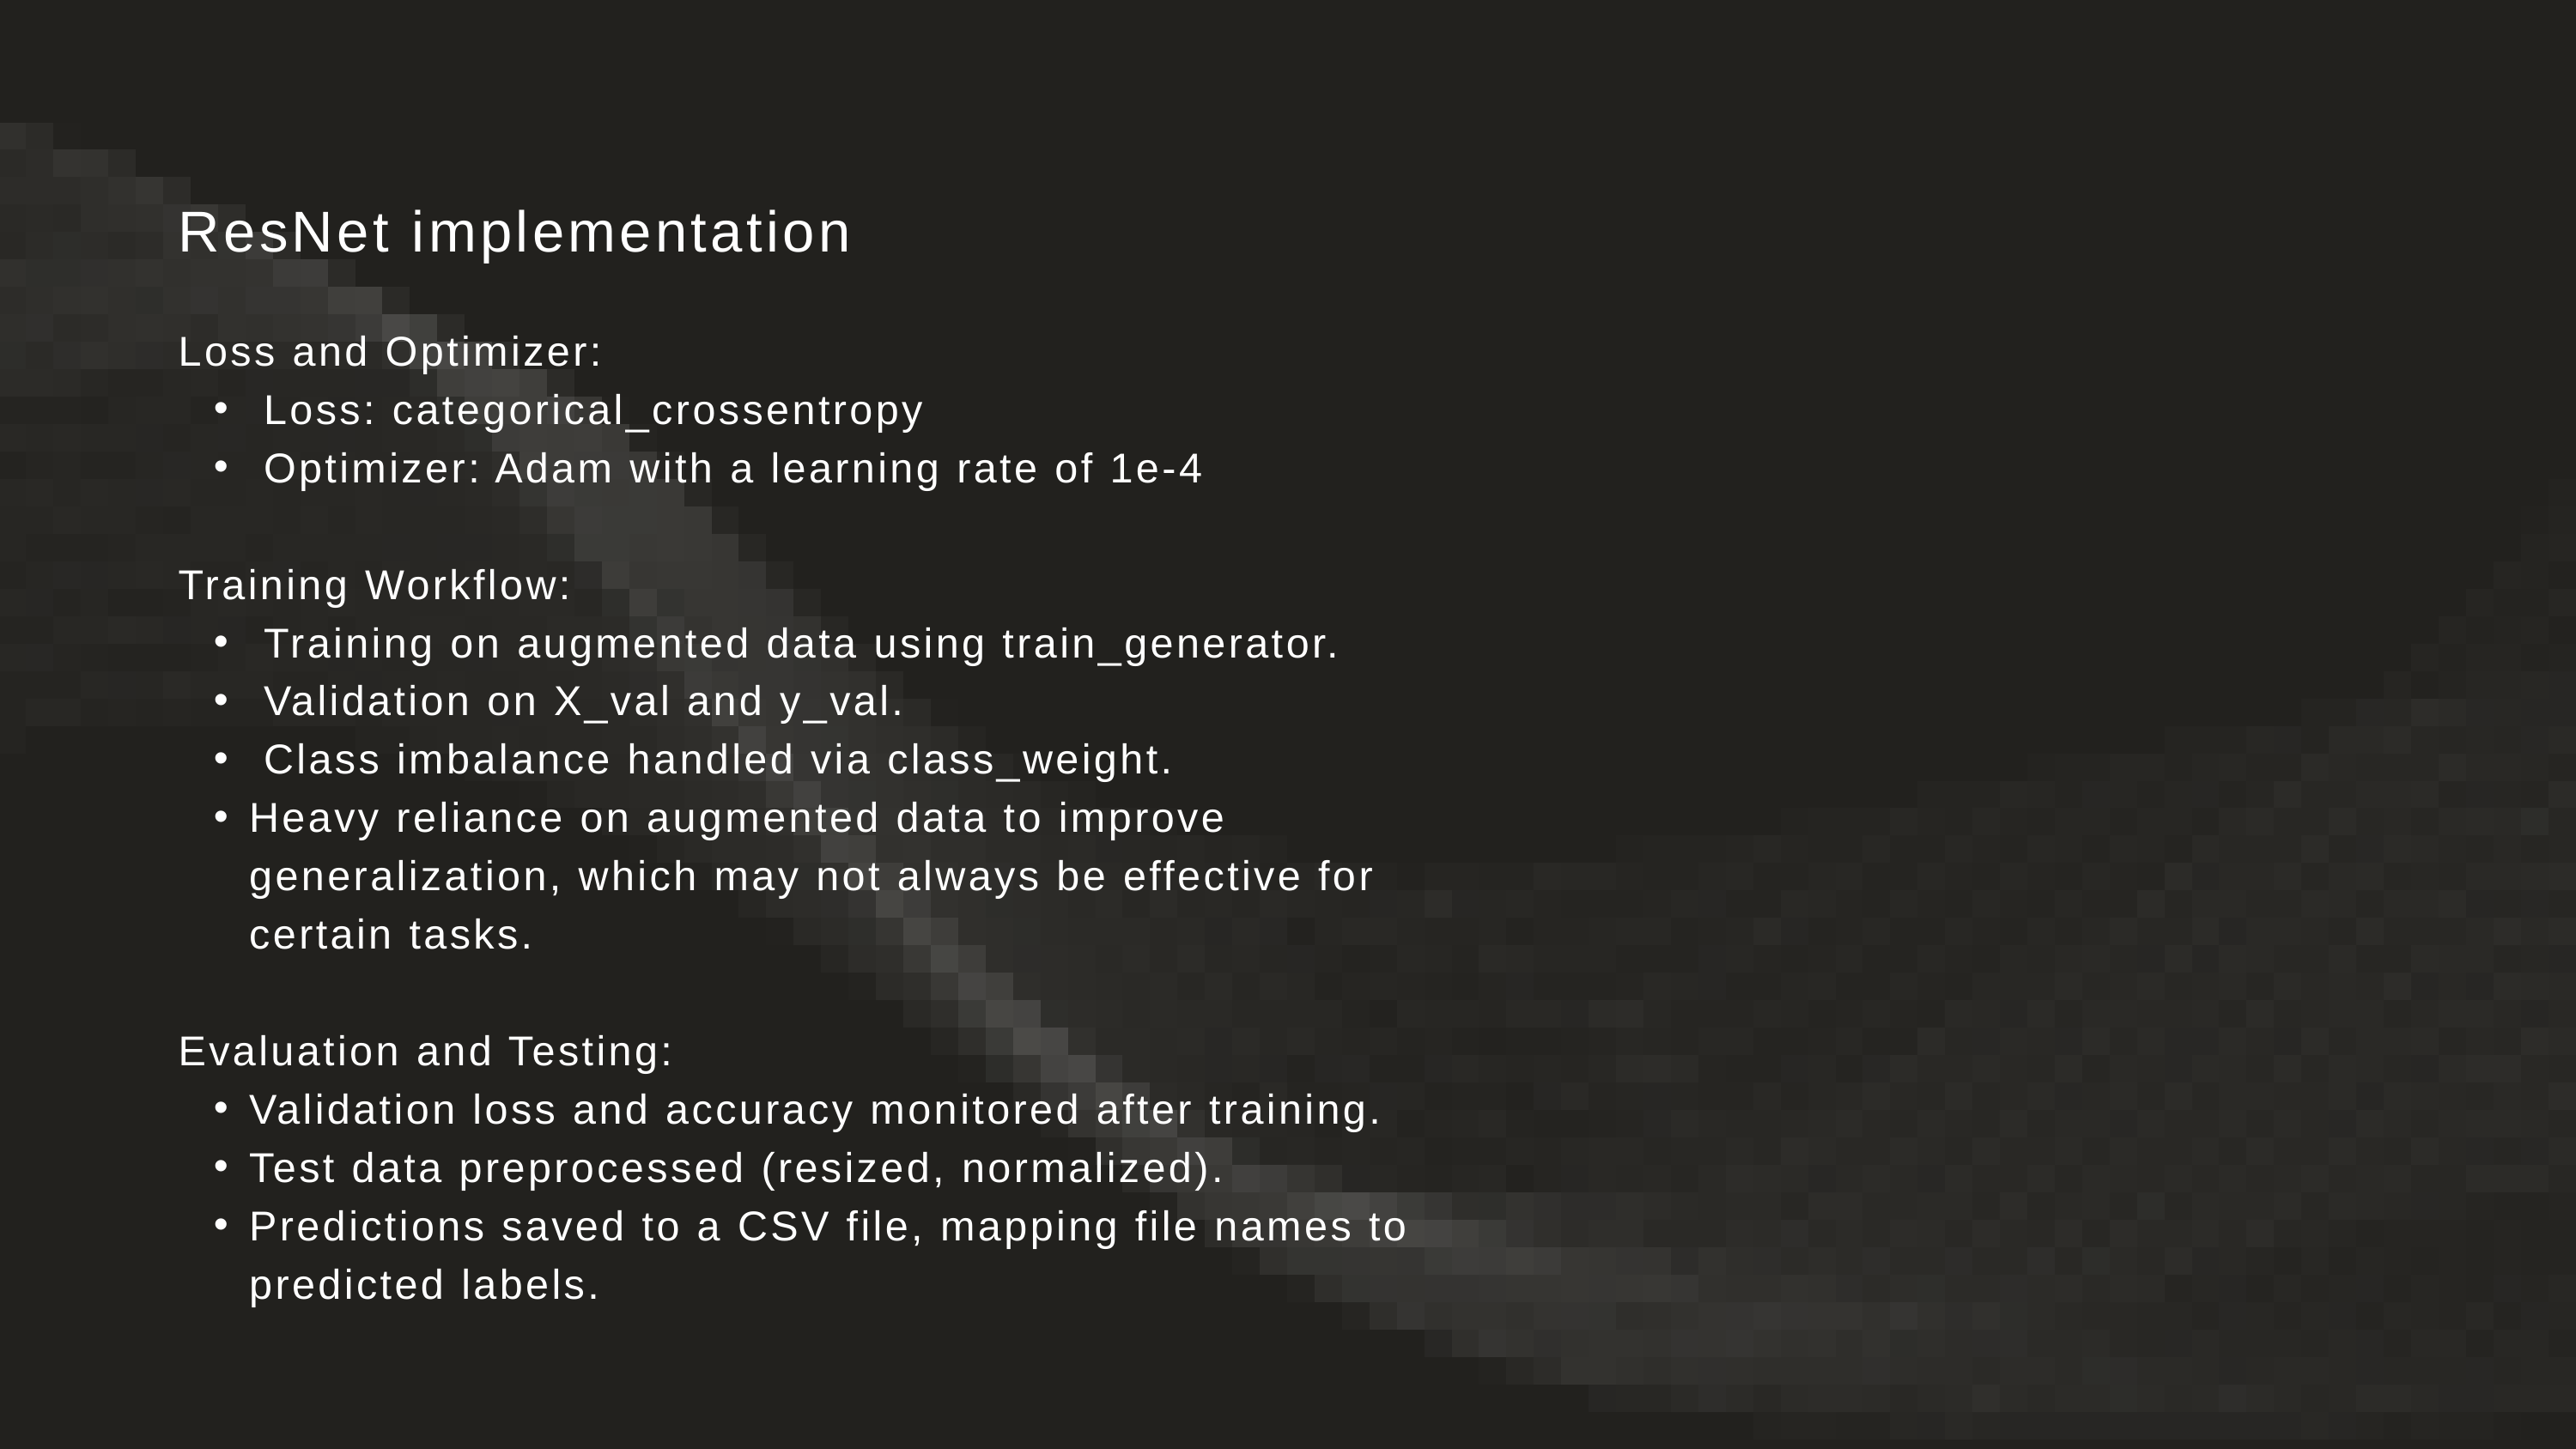

ResNet implementation
Loss and Optimizer:
 Loss: categorical_crossentropy
 Optimizer: Adam with a learning rate of 1e-4

Training Workflow:
 Training on augmented data using train_generator.
 Validation on X_val and y_val.
 Class imbalance handled via class_weight.
Heavy reliance on augmented data to improve generalization, which may not always be effective for certain tasks.

Evaluation and Testing:
Validation loss and accuracy monitored after training.
Test data preprocessed (resized, normalized).
Predictions saved to a CSV file, mapping file names to predicted labels.